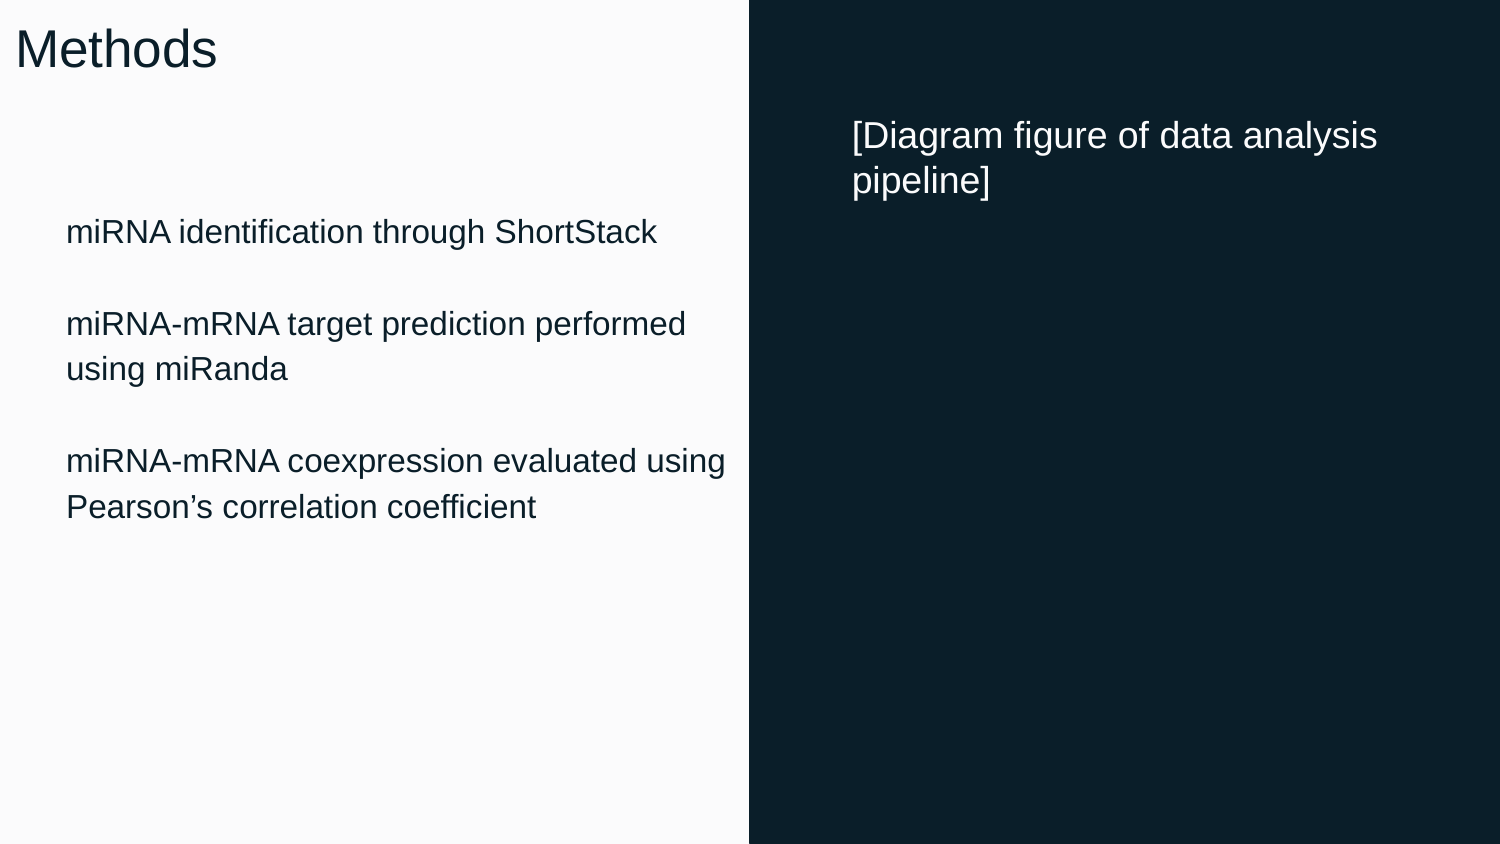

# Methods

[Diagram figure of data analysis pipeline]
miRNA identification through ShortStack

miRNA-mRNA target prediction performed using miRanda

miRNA-mRNA coexpression evaluated using Pearson’s correlation coefficient